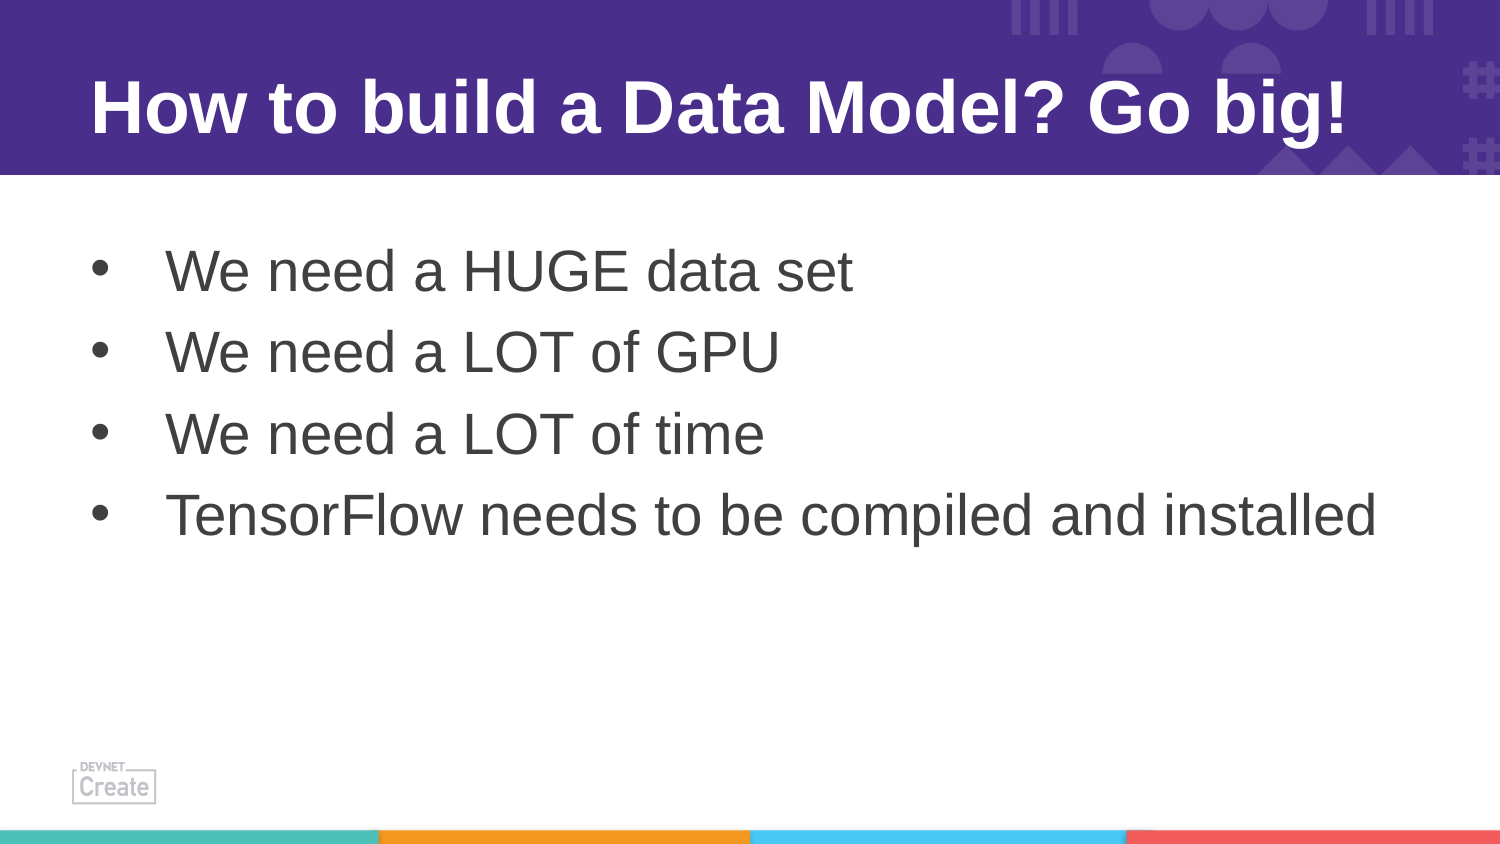

# How to build a Data Model? Go big!
We need a HUGE data set
We need a LOT of GPU
We need a LOT of time
TensorFlow needs to be compiled and installed